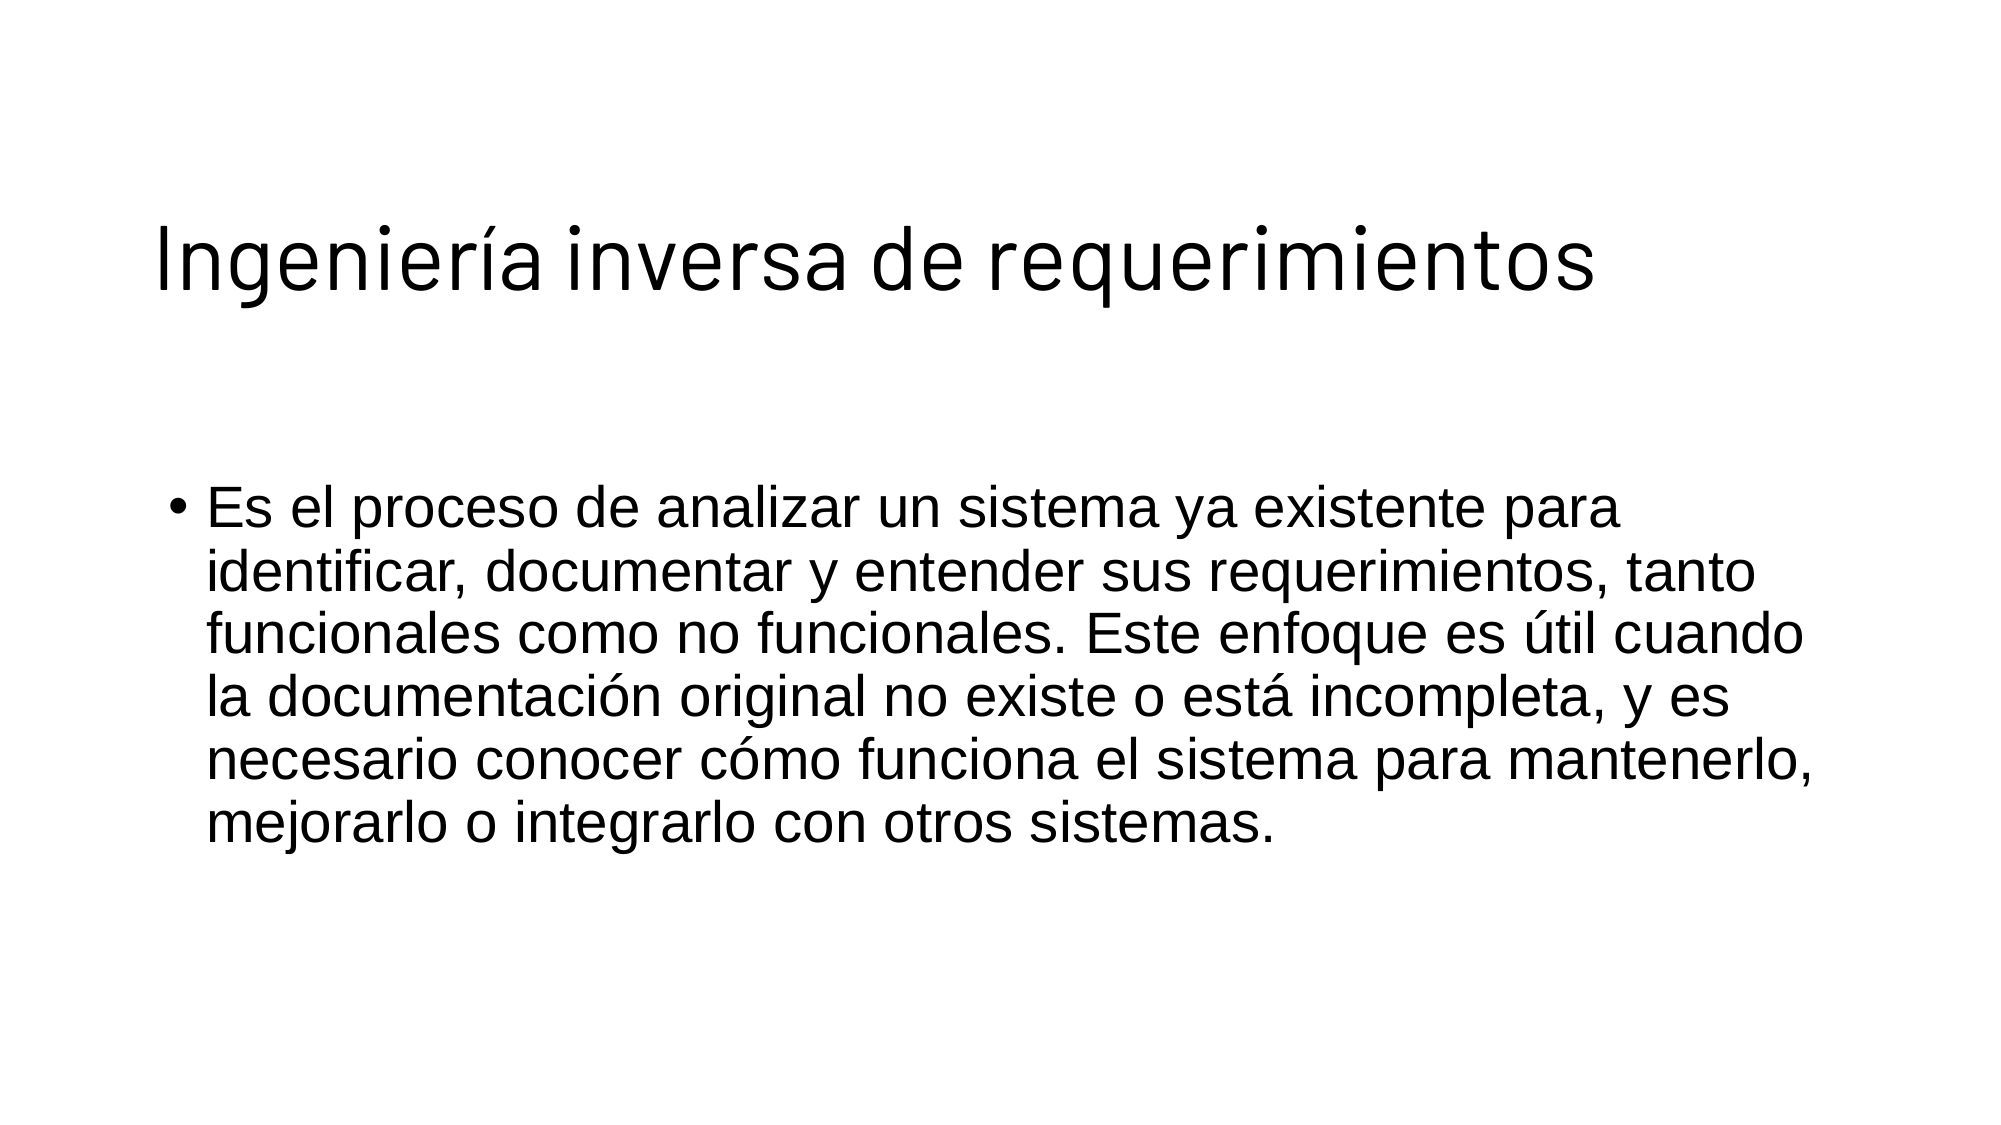

# Ingeniería inversa de requerimientos
Es el proceso de analizar un sistema ya existente para identificar, documentar y entender sus requerimientos, tanto funcionales como no funcionales. Este enfoque es útil cuando la documentación original no existe o está incompleta, y es necesario conocer cómo funciona el sistema para mantenerlo, mejorarlo o integrarlo con otros sistemas.